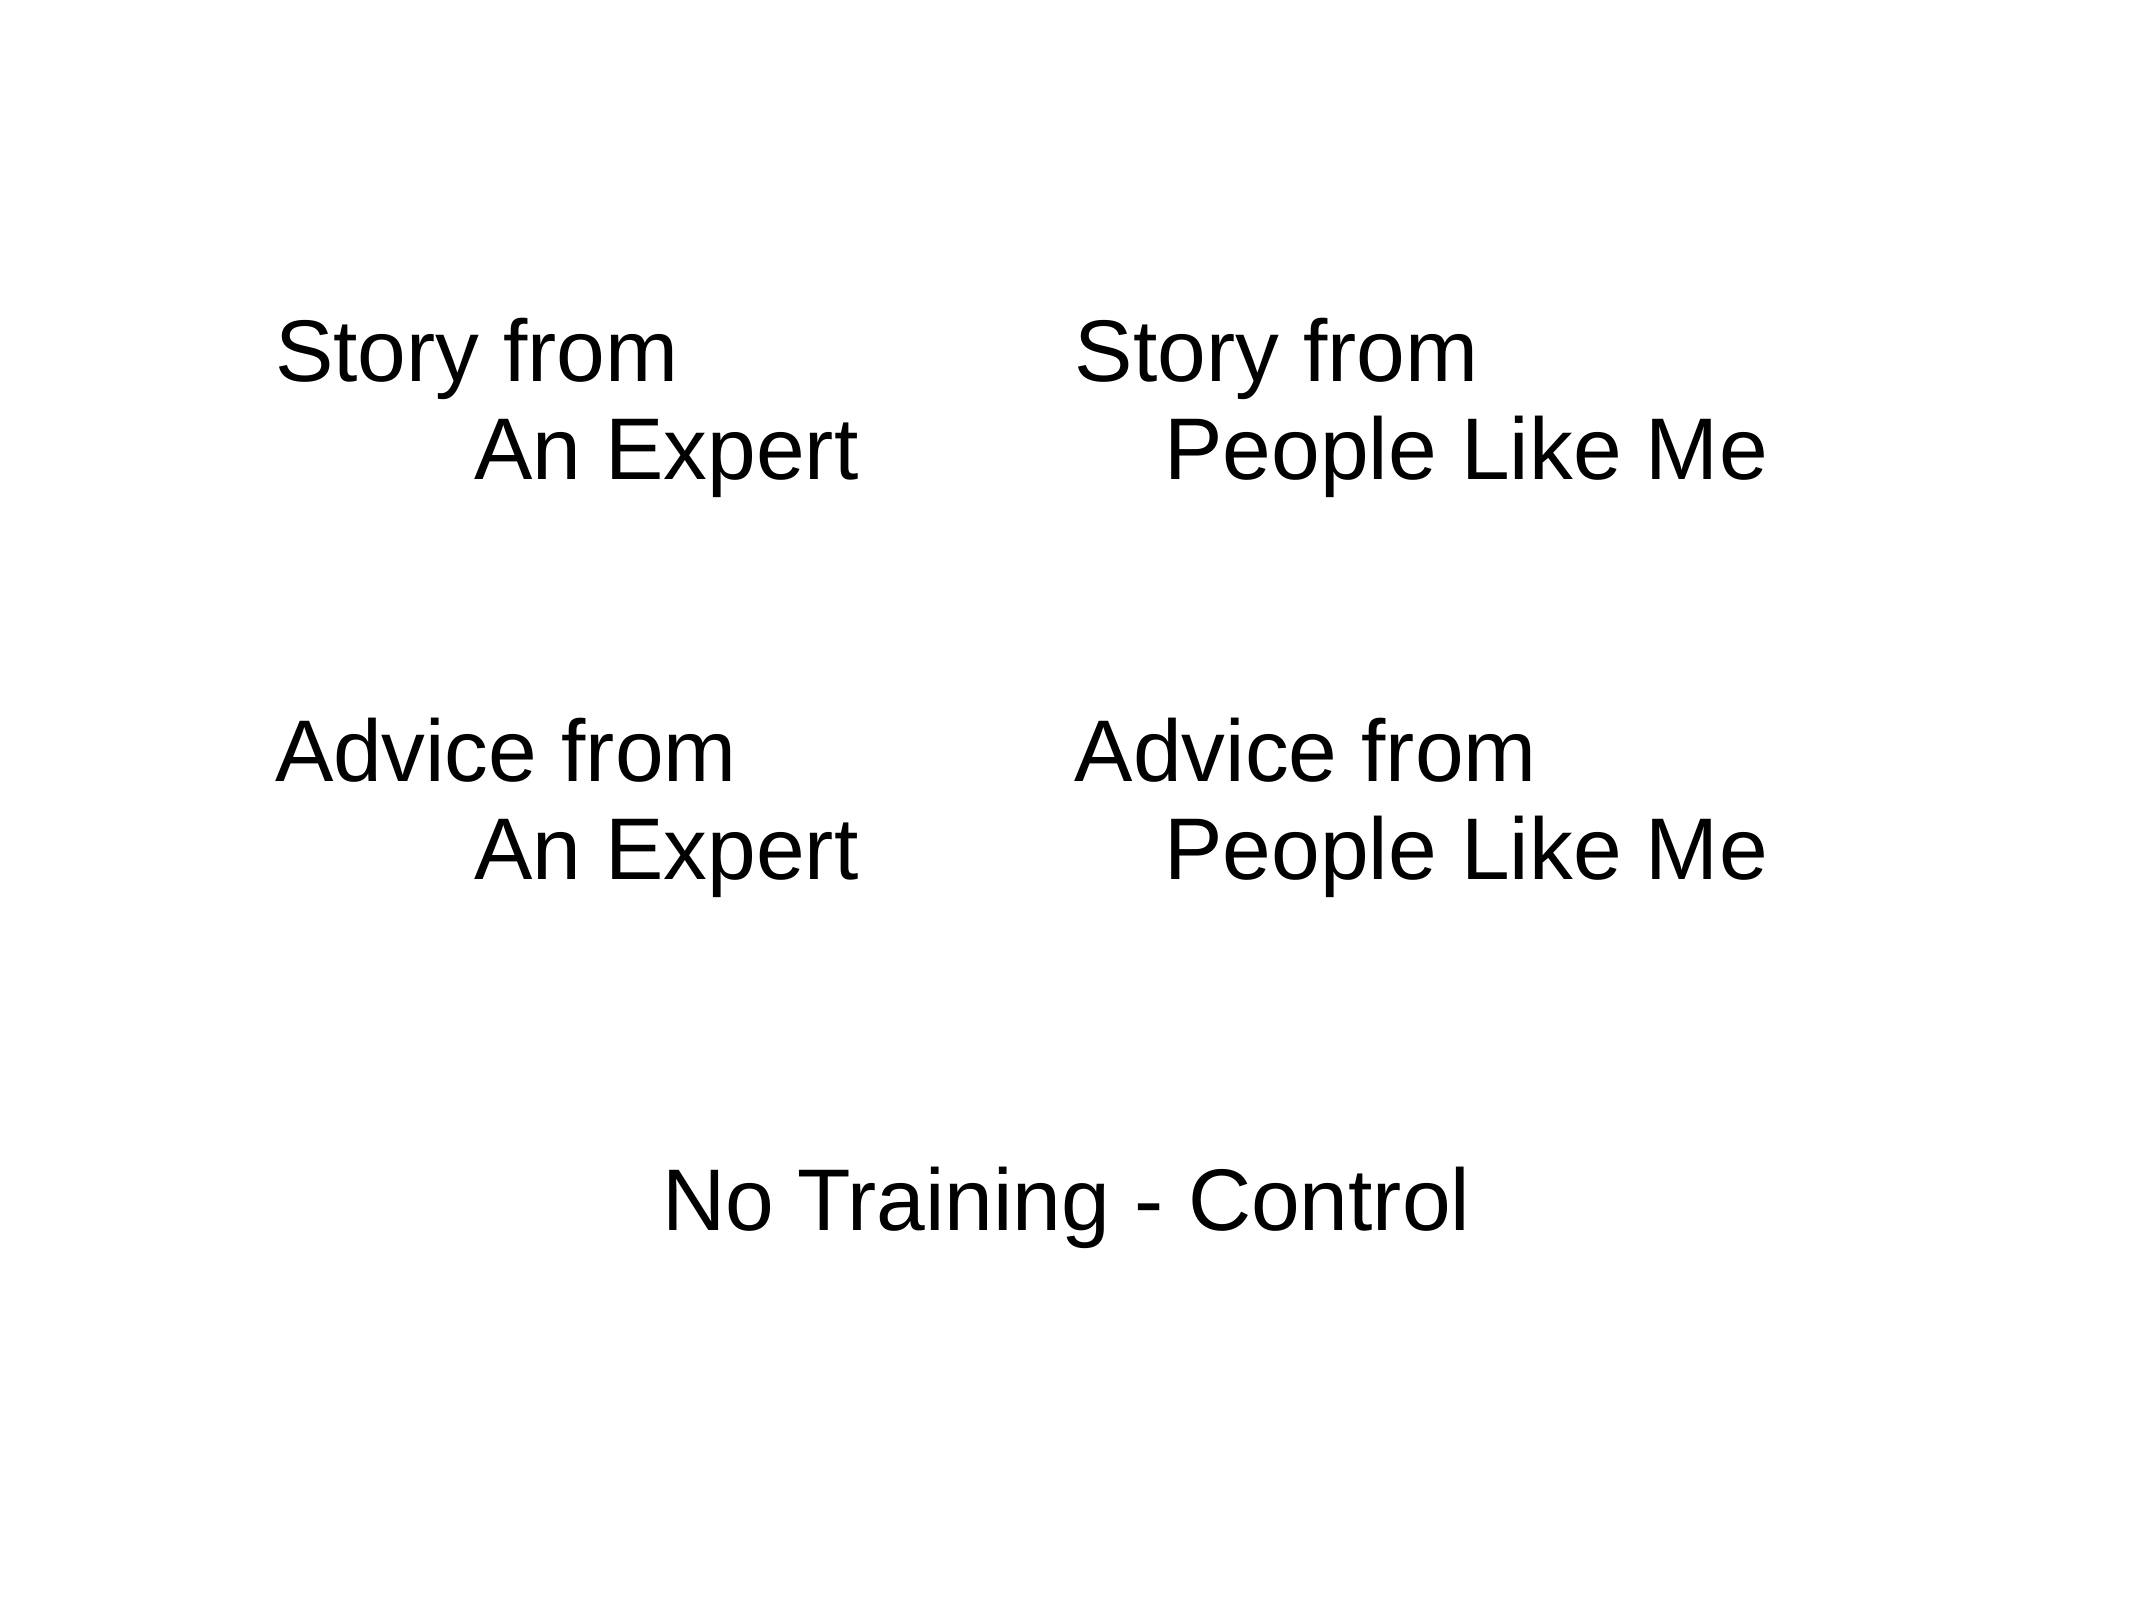

| Story from An Expert | Story from People Like Me |
| --- | --- |
| Advice from An Expert | Advice from People Like Me |
| No Training - Control |  |